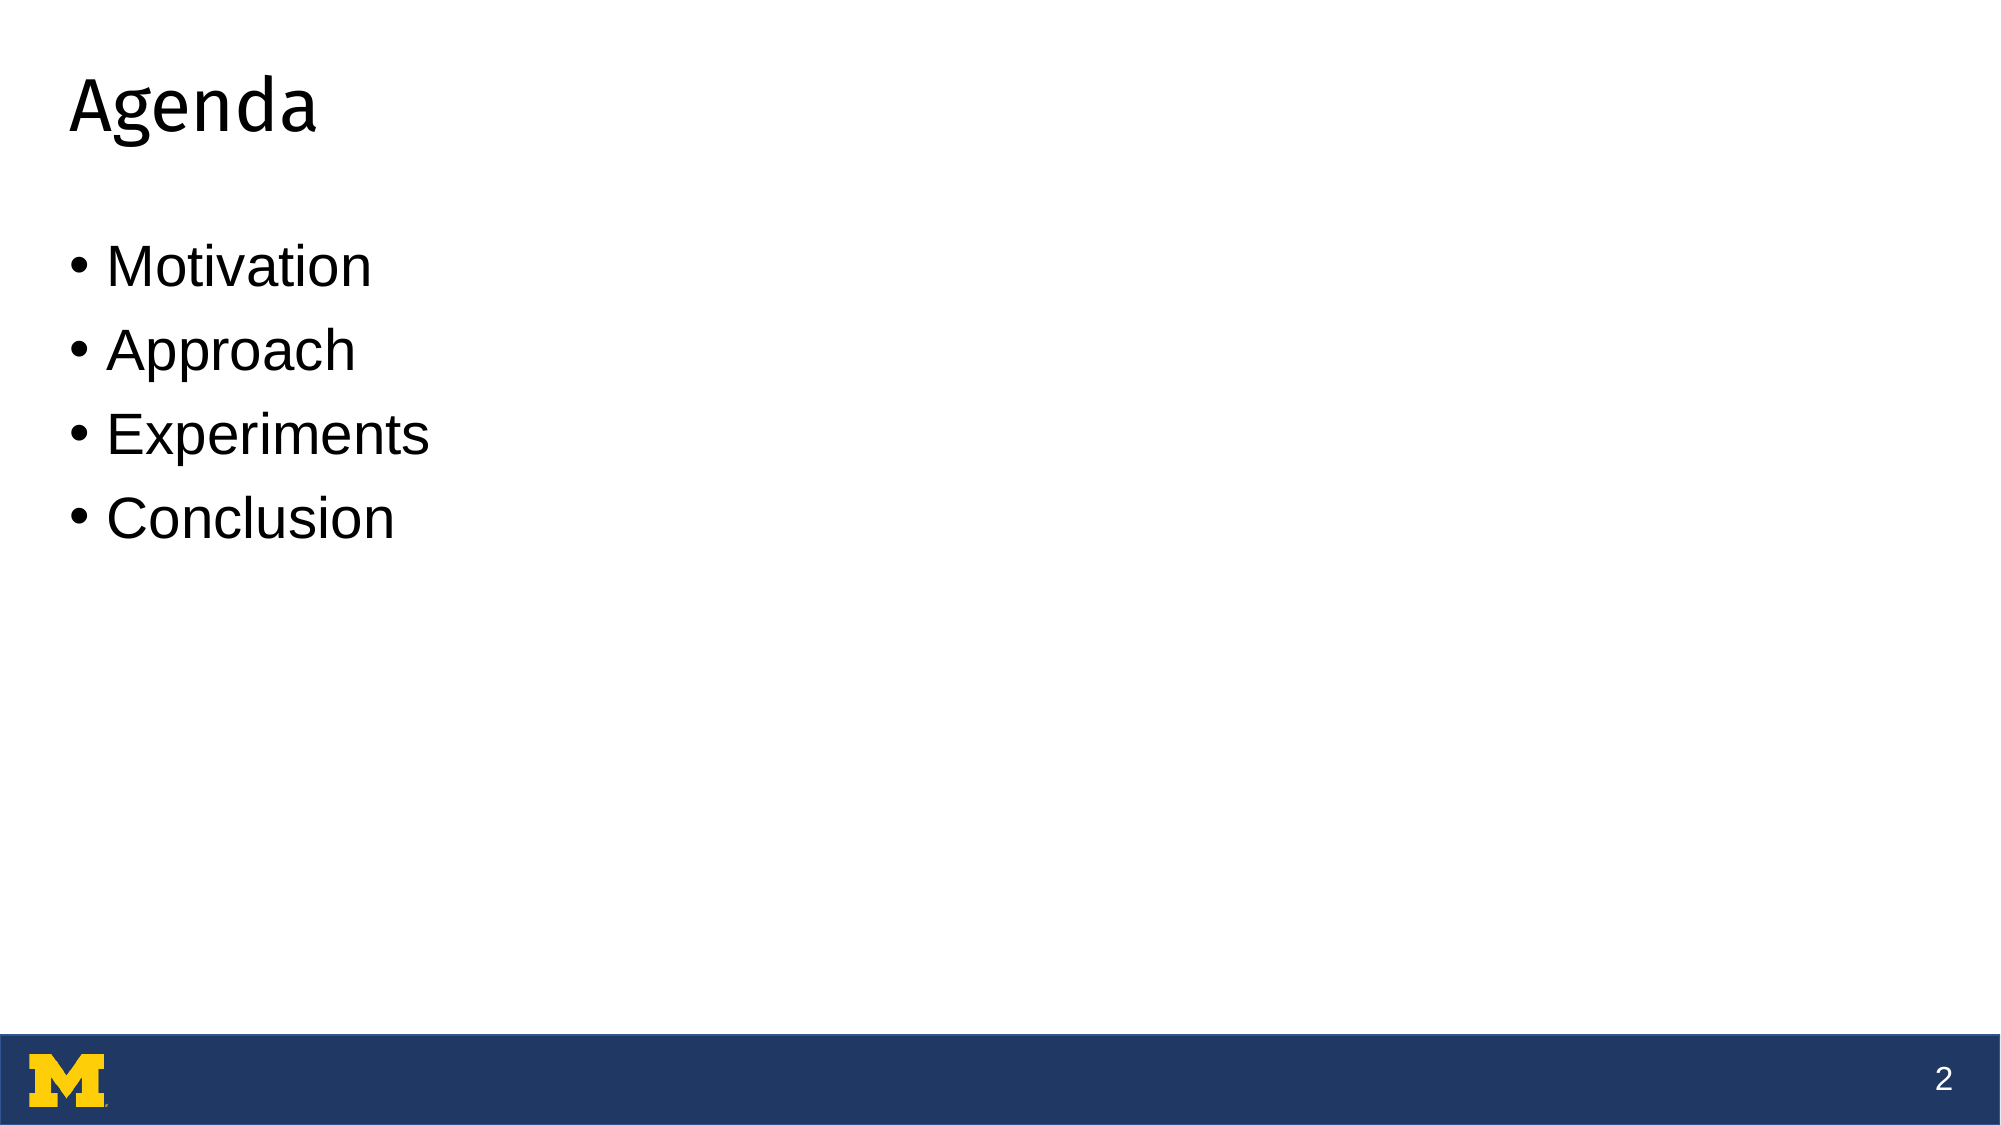

# Agenda
Motivation
Approach
Experiments
Conclusion

2